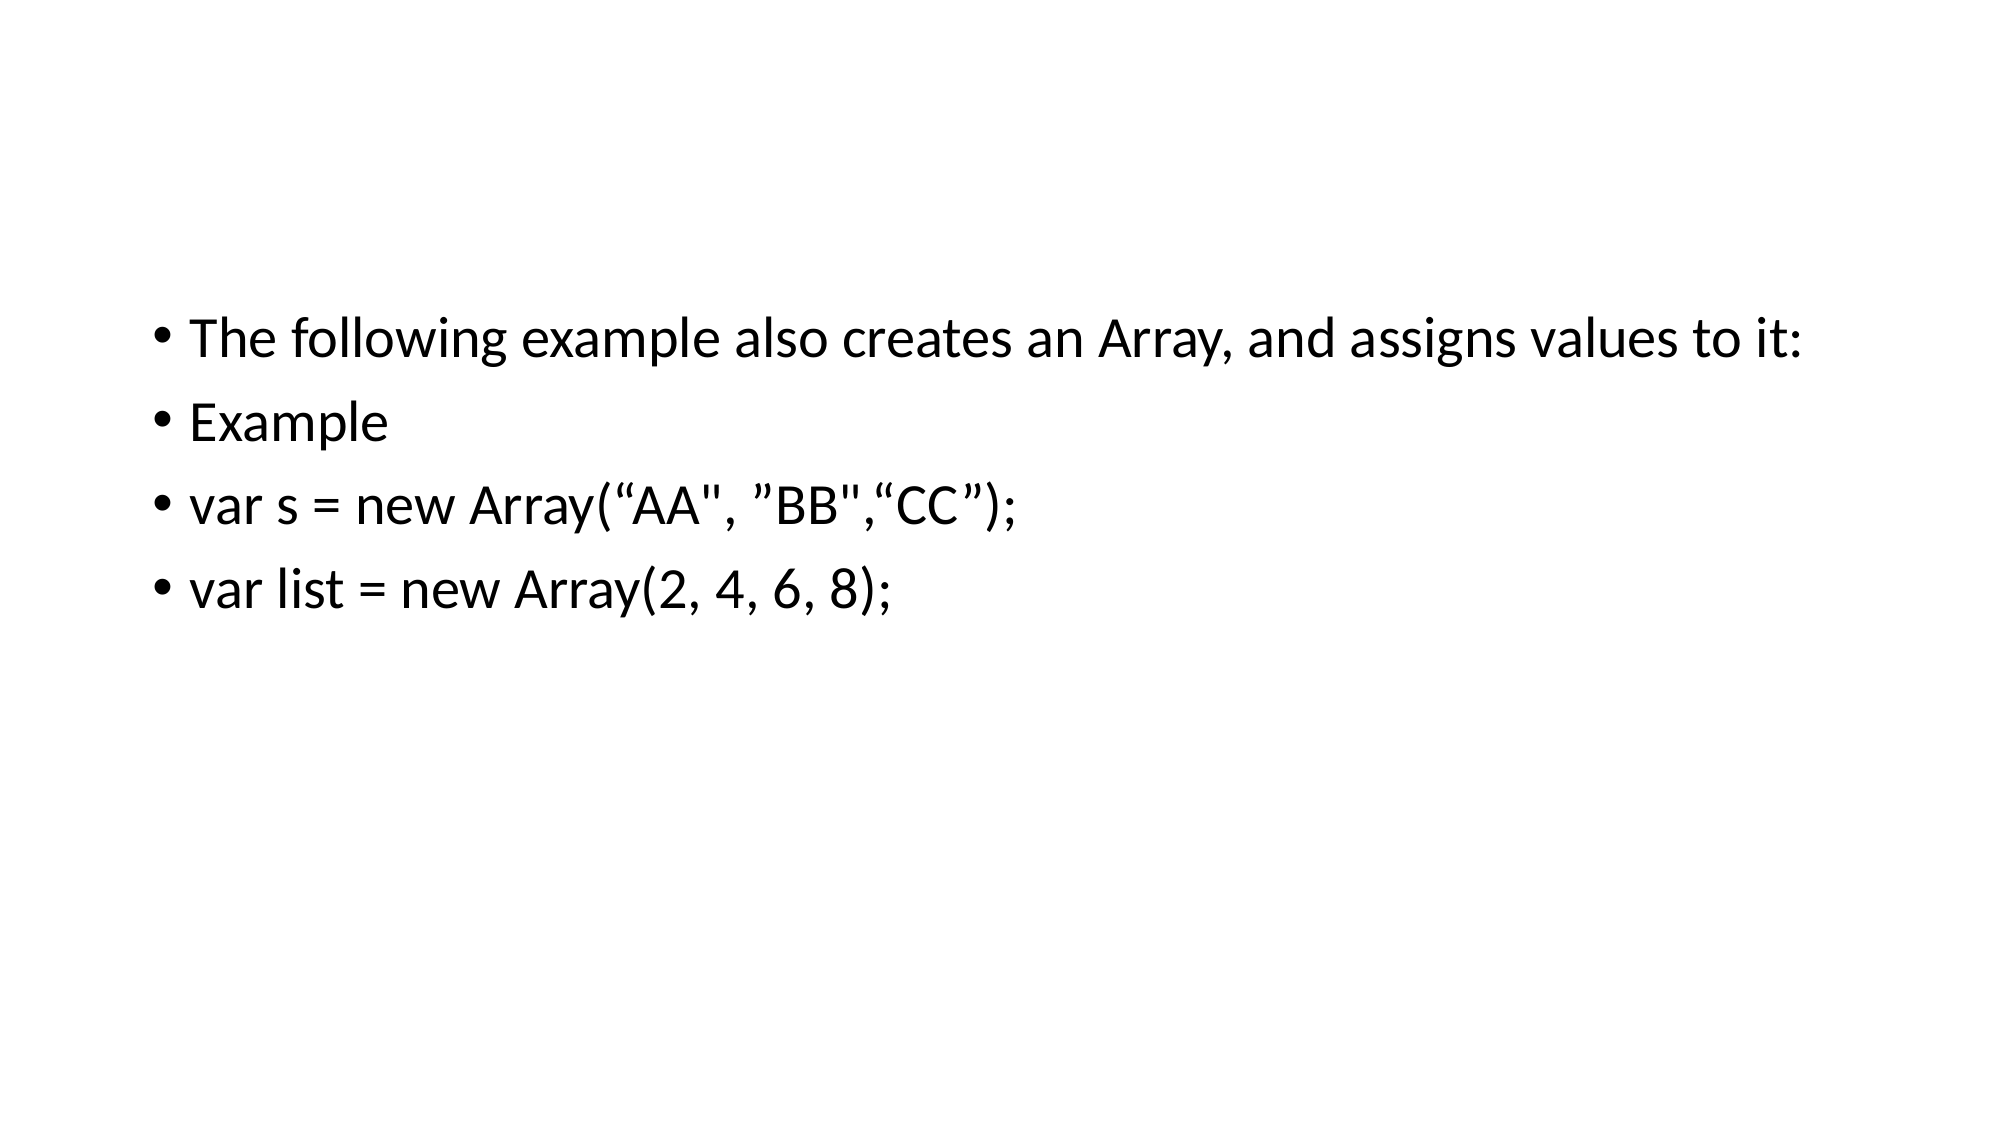

#
The following example also creates an Array, and assigns values to it:
Example
var s = new Array(“AA", ”BB",“CC”);
var list = new Array(2, 4, 6, 8);